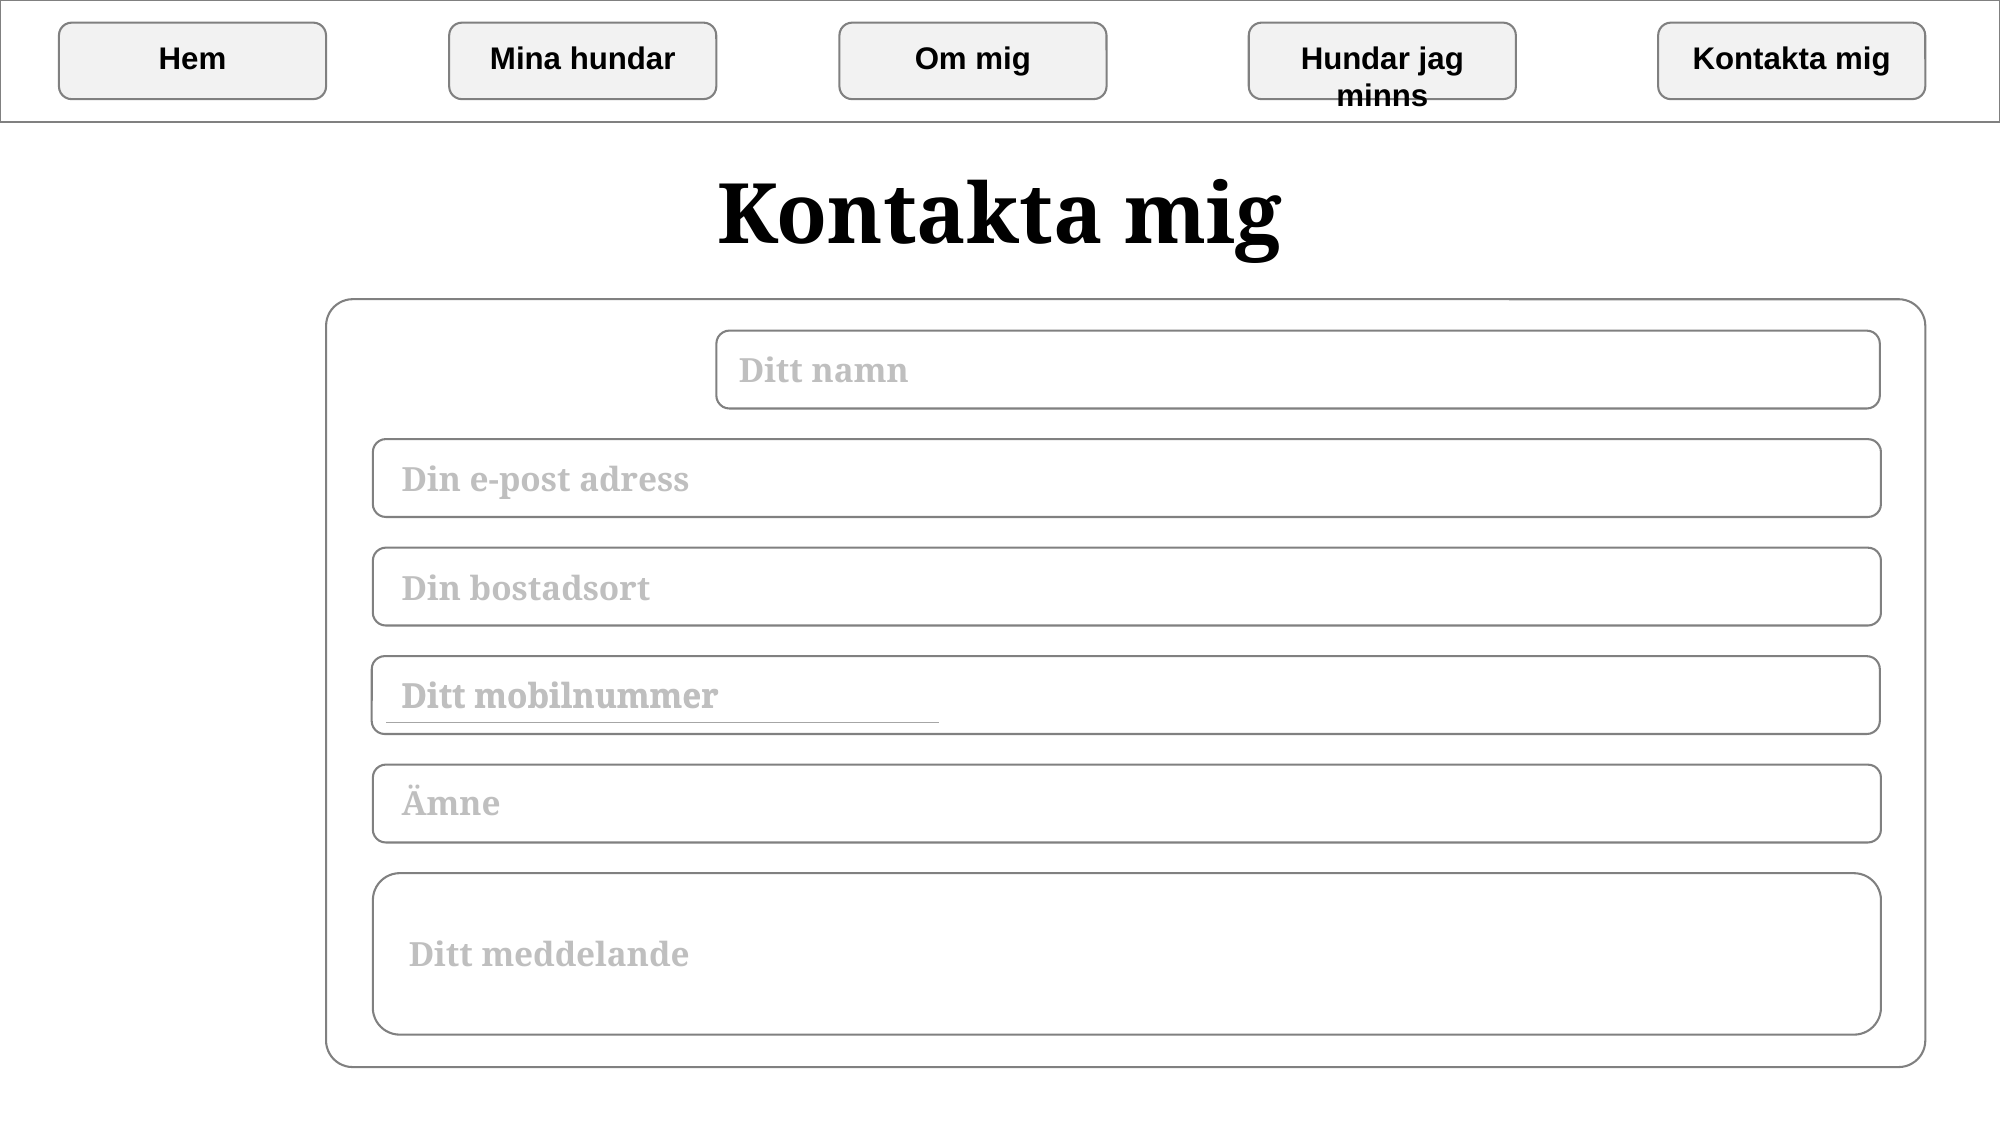

Hem
Mina hundar
Om mig
Hundar jag minns
Kontakta mig
Kontakta mig

Ditt namn

Din e-post adress

Din bostadsort

Ditt mobilnummer
Ditt mobilnummer

Ämne

Ditt meddelande